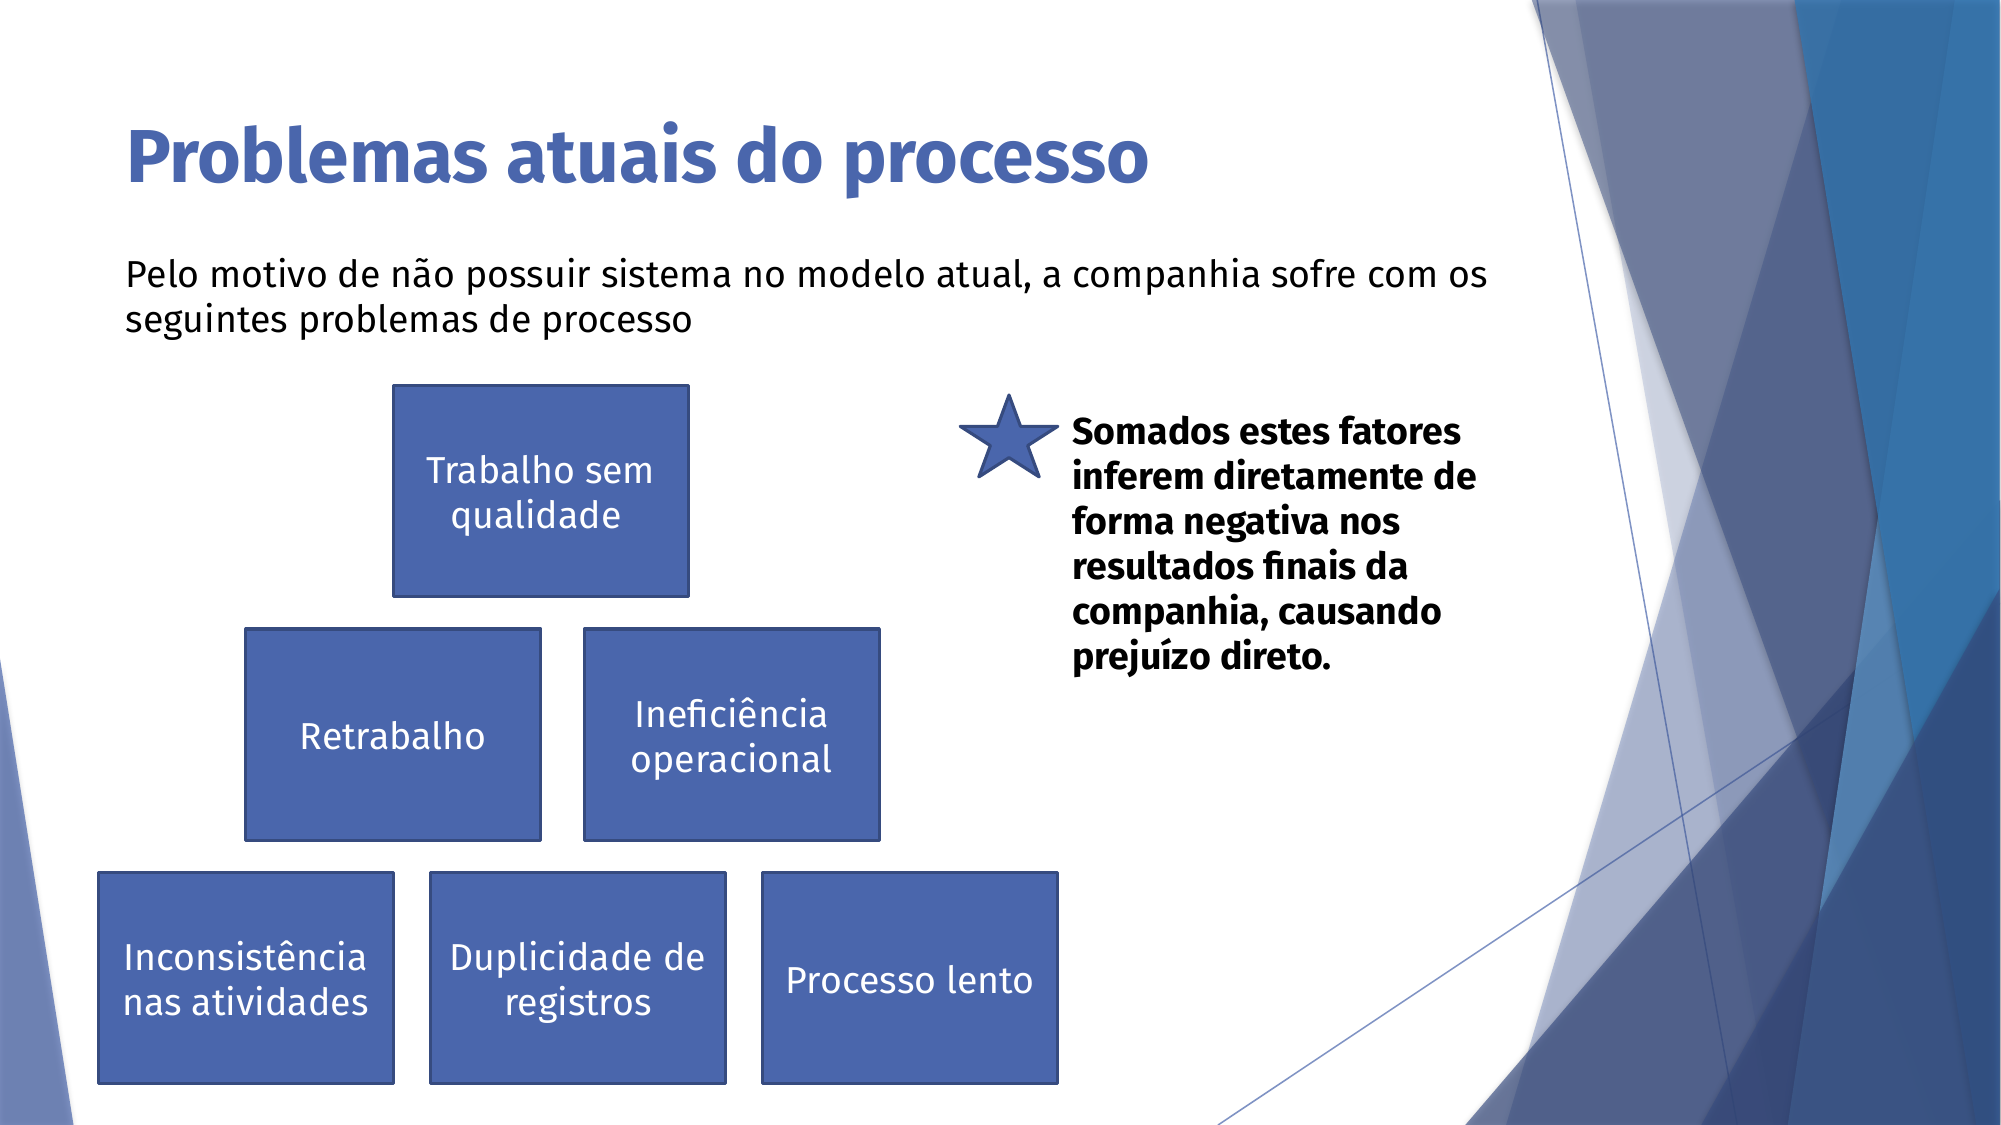

# Problemas atuais do processo
Pelo motivo de não possuir sistema no modelo atual, a companhia sofre com os seguintes problemas de processo
Trabalho sem qualidade

Somados estes fatores inferem diretamente de forma negativa nos resultados finais da companhia, causando prejuízo direto.
Retrabalho
Ineficiência operacional
Inconsistência nas atividades
Duplicidade de registros
Processo lento